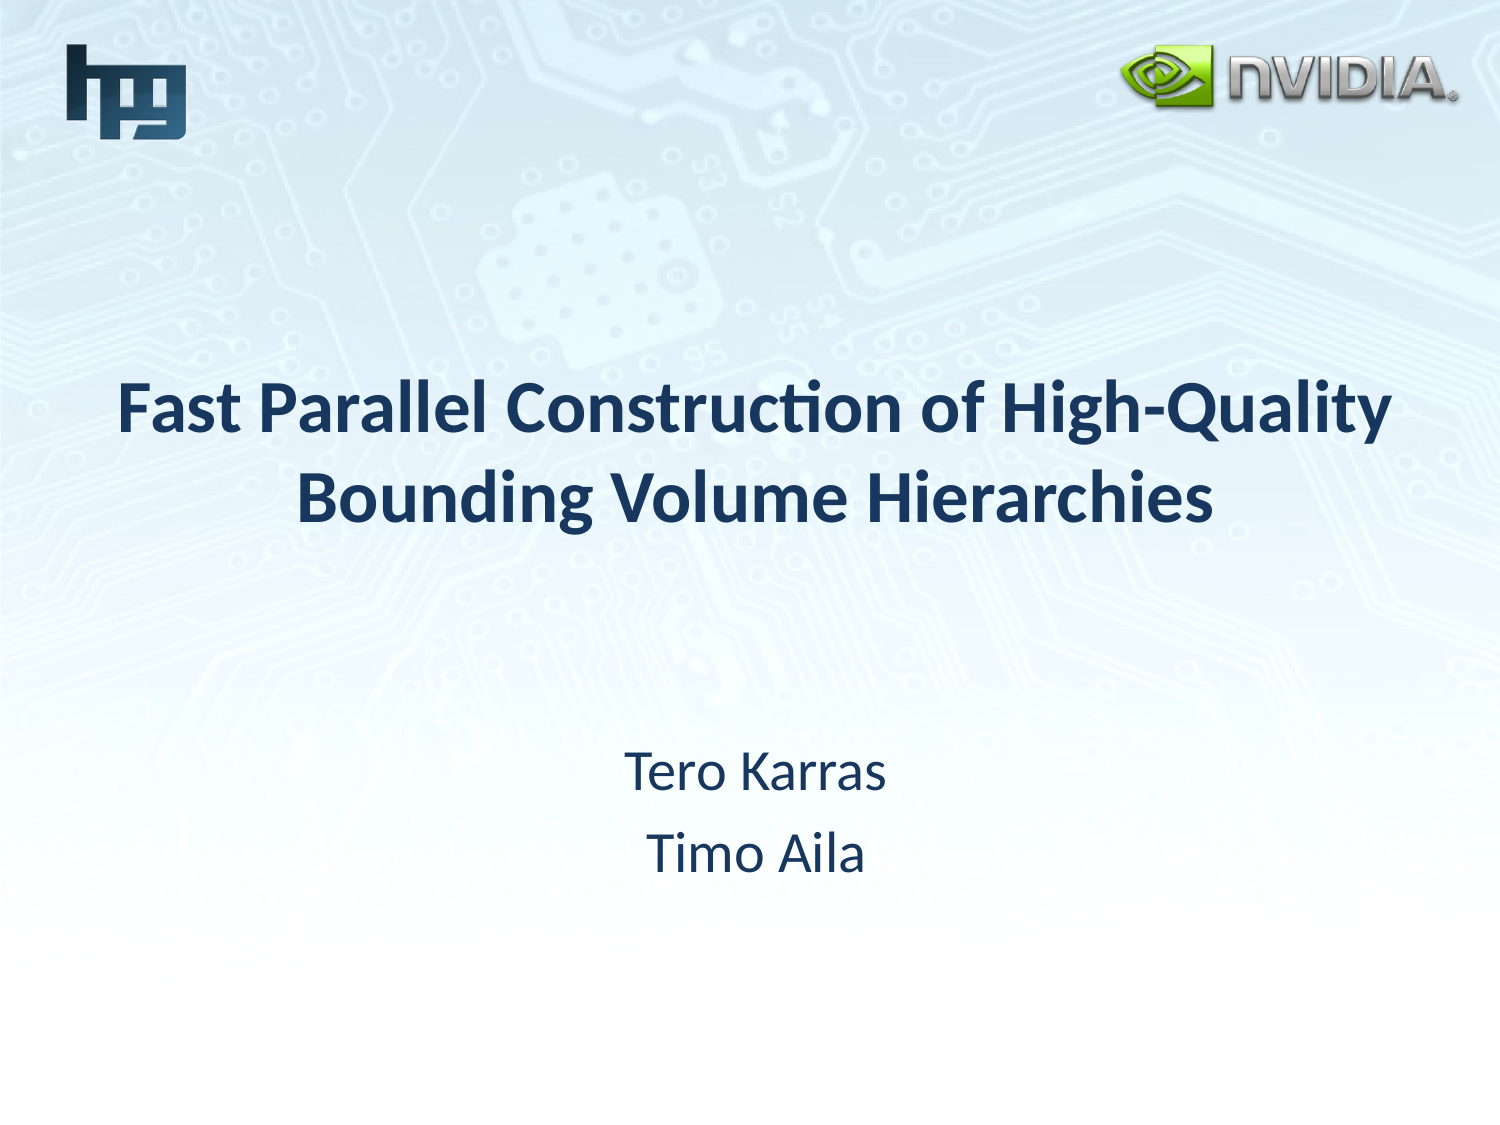

# Fast Parallel Construction of High-Quality Bounding Volume Hierarchies
Tero Karras
Timo Aila